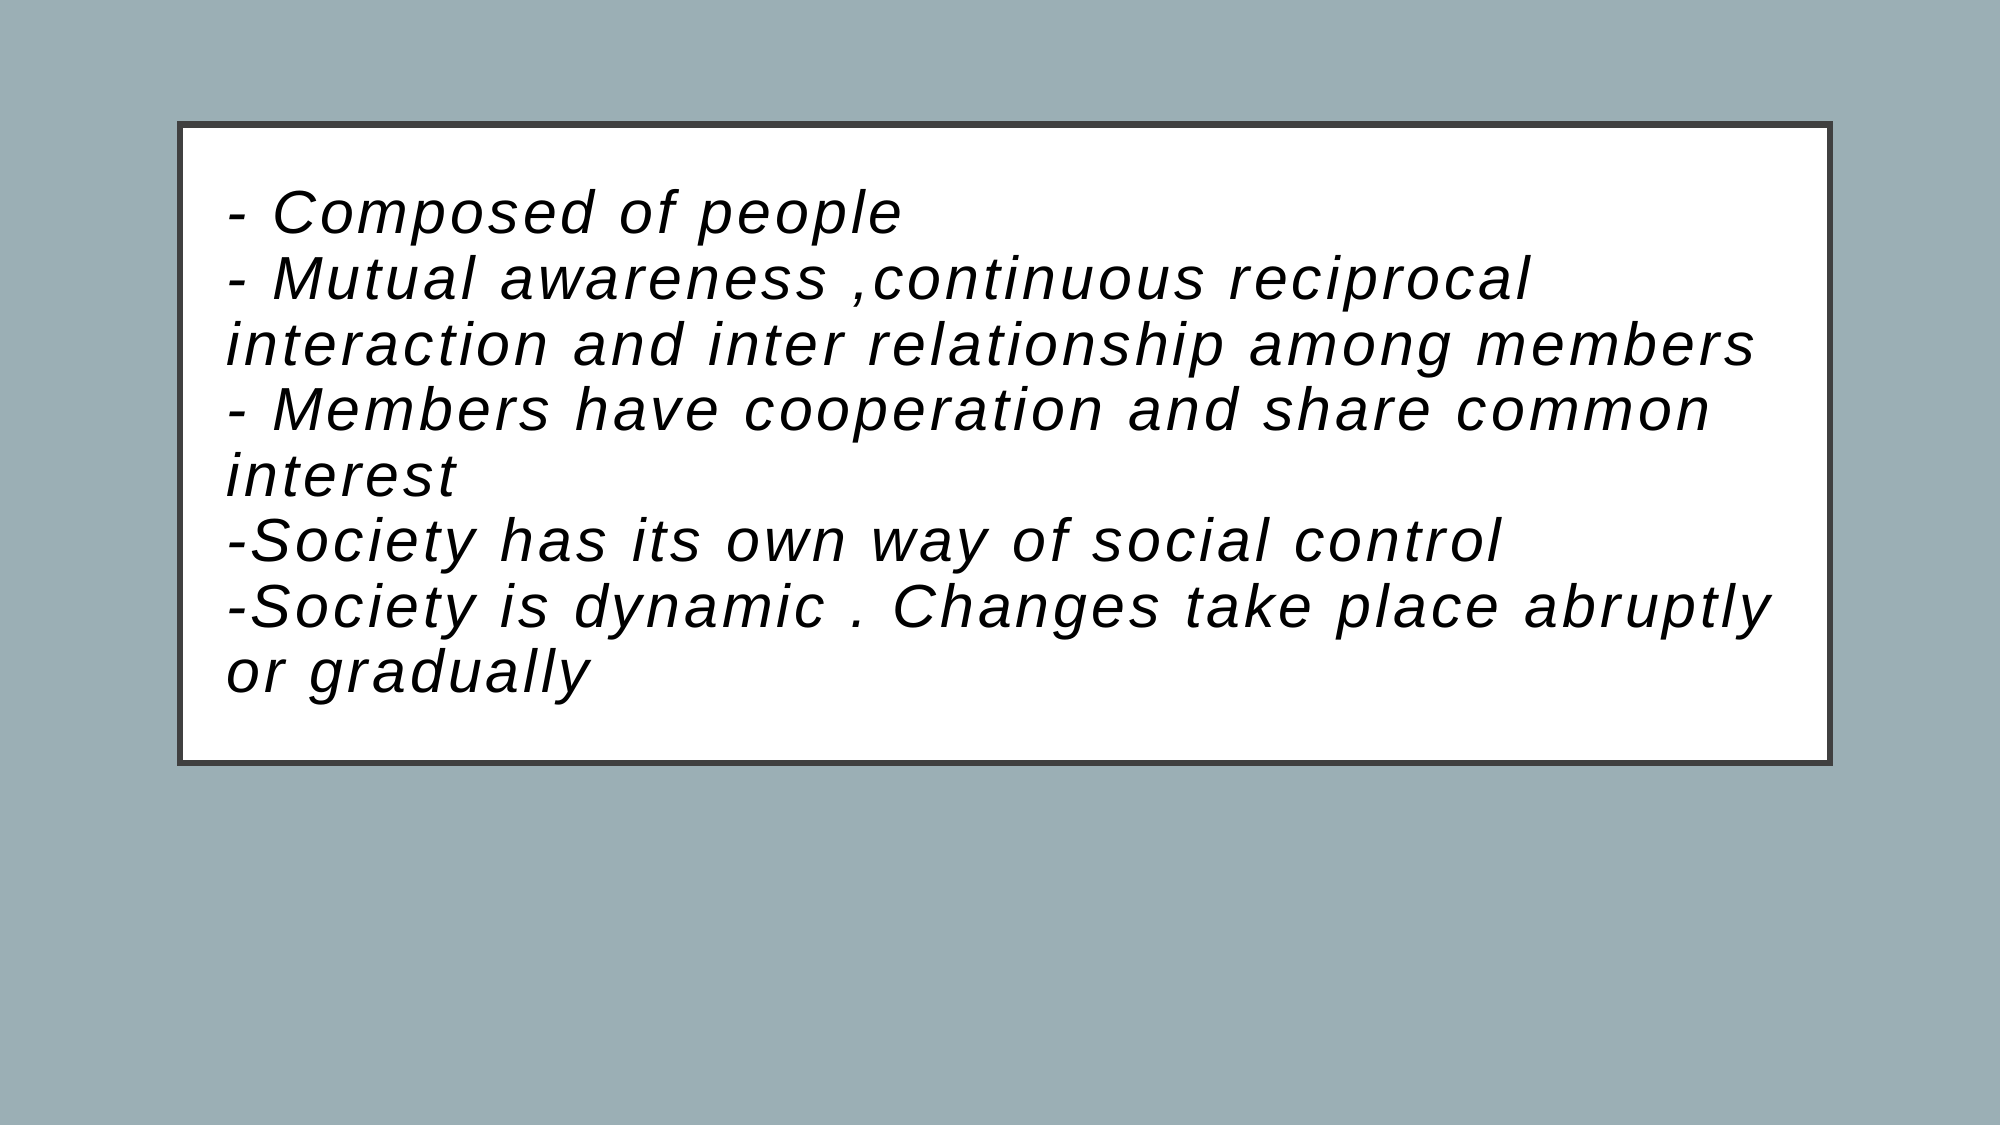

# - Composed of people - Mutual awareness ,continuous reciprocal interaction and inter relationship among members - Members have cooperation and share common interest -Society has its own way of social control -Society is dynamic . Changes take place abruptly or gradually